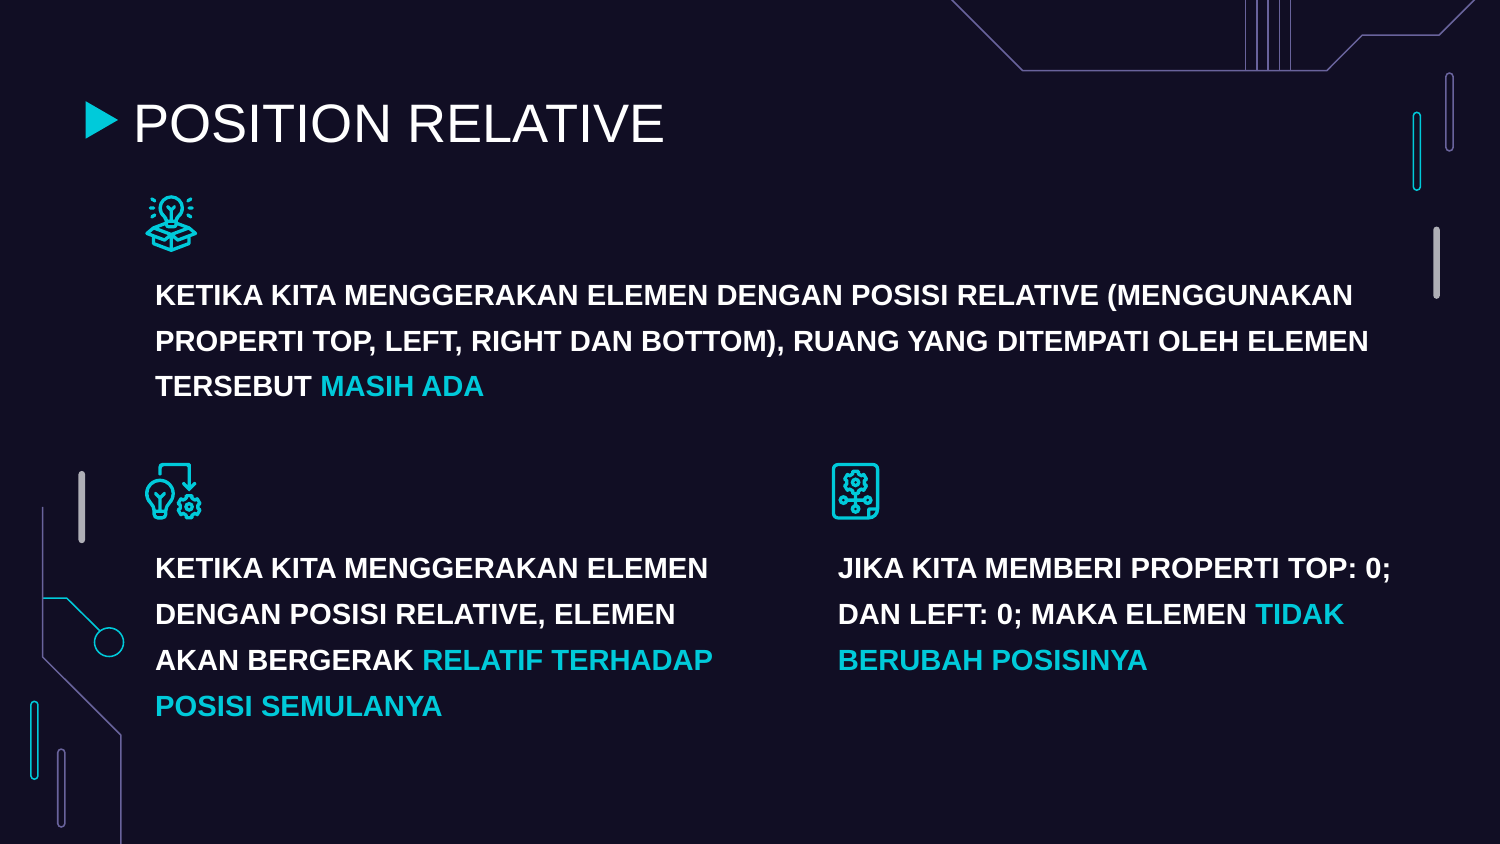

# POSITION RELATIVE

KETIKA KITA MENGGERAKAN ELEMEN DENGAN POSISI RELATIVE (MENGGUNAKAN PROPERTI TOP, LEFT, RIGHT DAN BOTTOM), RUANG YANG DITEMPATI OLEH ELEMEN TERSEBUT MASIH ADA

KETIKA KITA MENGGERAKAN ELEMEN DENGAN POSISI RELATIVE, ELEMEN AKAN BERGERAK RELATIF TERHADAP POSISI SEMULANYA
JIKA KITA MEMBERI PROPERTI TOP: 0; DAN LEFT: 0; MAKA ELEMEN TIDAK BERUBAH POSISINYA